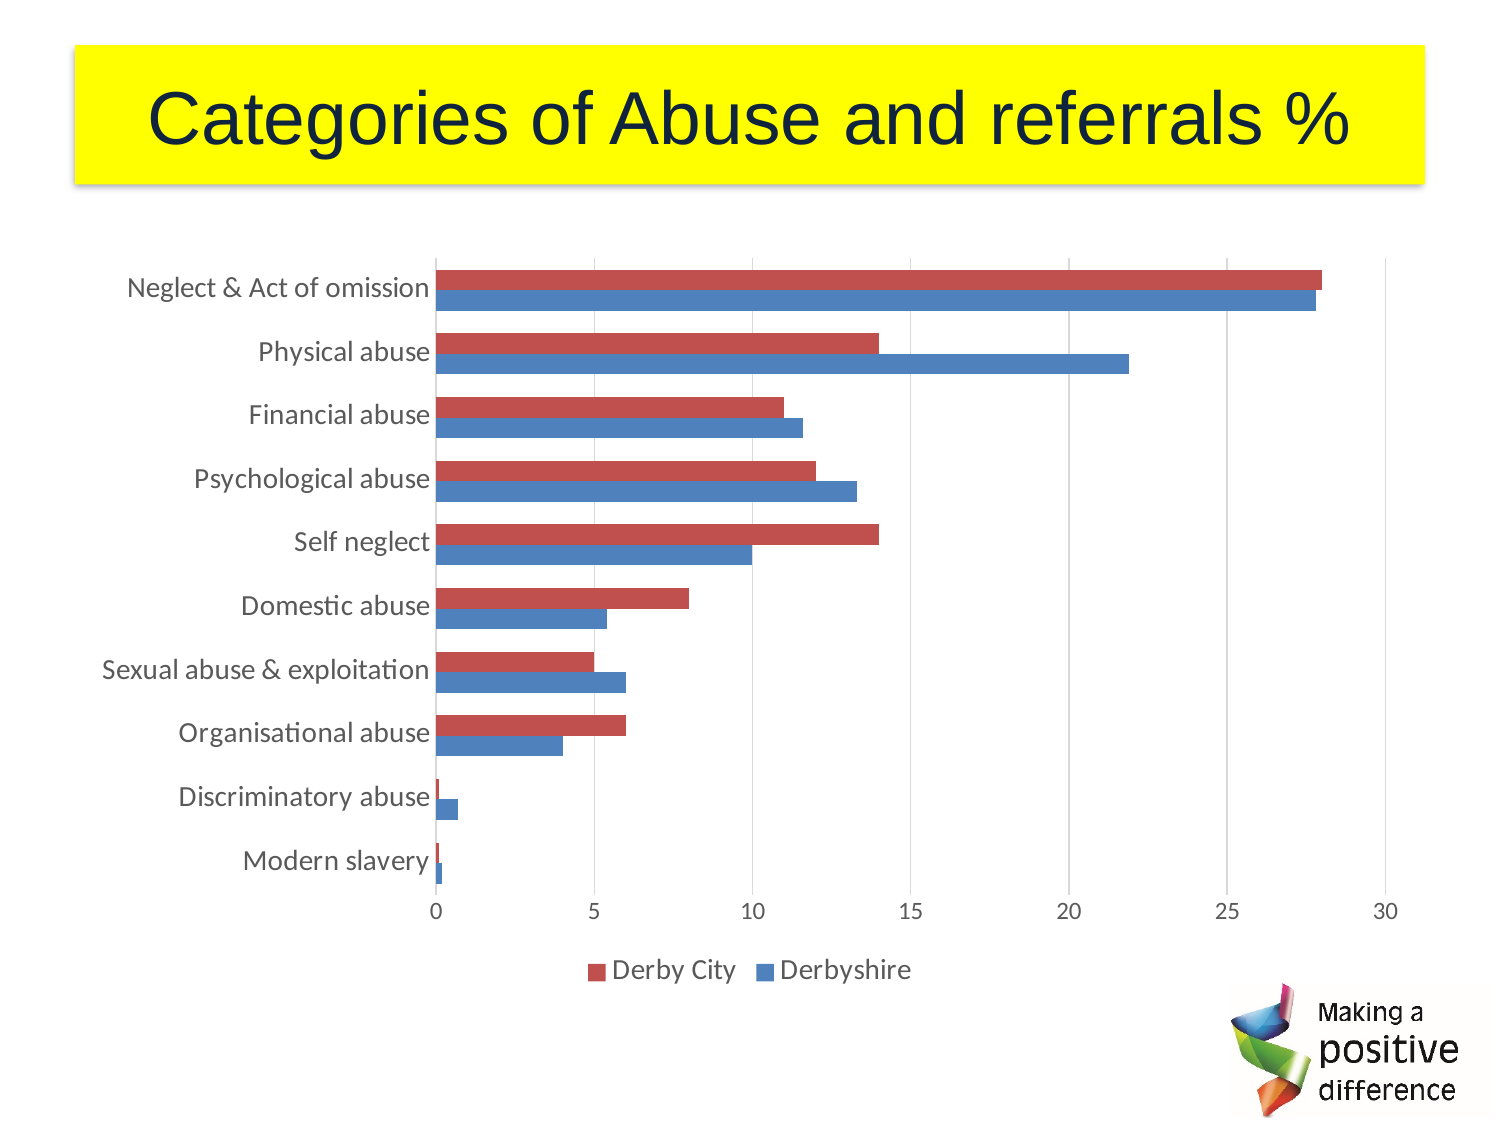

# Categories of Abuse and referrals %

### Chart

| Category | Derbyshire | Derby City |
|---|---|---|
| Modern slavery | 0.2 | 0.1 |
| Discriminatory abuse | 0.7 | 0.1 |
| Organisational abuse | 4.0 | 6.0 |
| Sexual abuse & exploitation | 6.0 | 5.0 |
| Domestic abuse | 5.4 | 8.0 |
| Self neglect | 10.0 | 14.0 |
| Psychological abuse | 13.3 | 12.0 |
| Financial abuse | 11.6 | 11.0 |
| Physical abuse | 21.9 | 14.0 |
| Neglect & Act of omission | 27.8 | 28.0 |